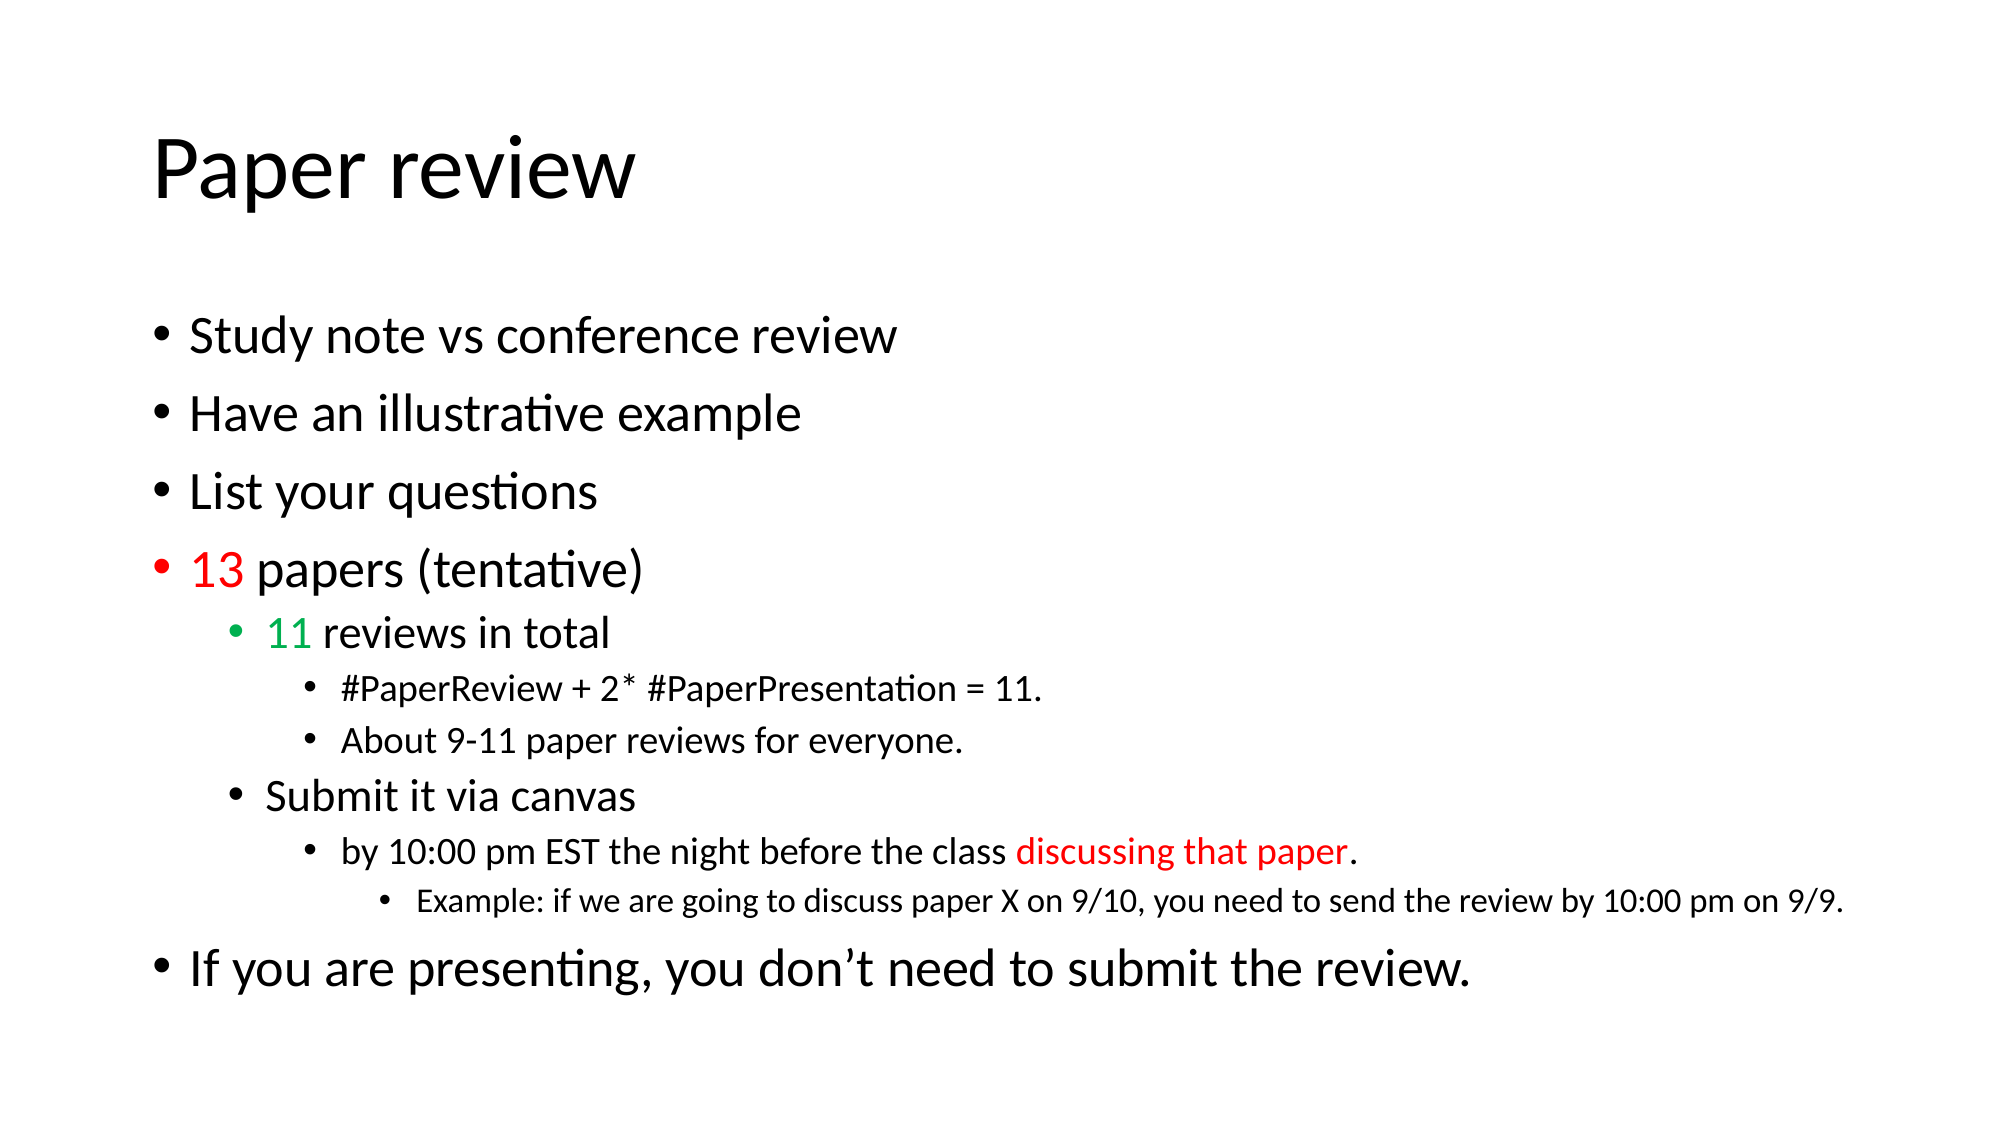

# Paper review
Study note vs conference review
Have an illustrative example
List your questions
13 papers (tentative)
11 reviews in total
#PaperReview + 2* #PaperPresentation = 11.
About 9-11 paper reviews for everyone.
Submit it via canvas
by 10:00 pm EST the night before the class discussing that paper.
Example: if we are going to discuss paper X on 9/10, you need to send the review by 10:00 pm on 9/9.
If you are presenting, you don’t need to submit the review.